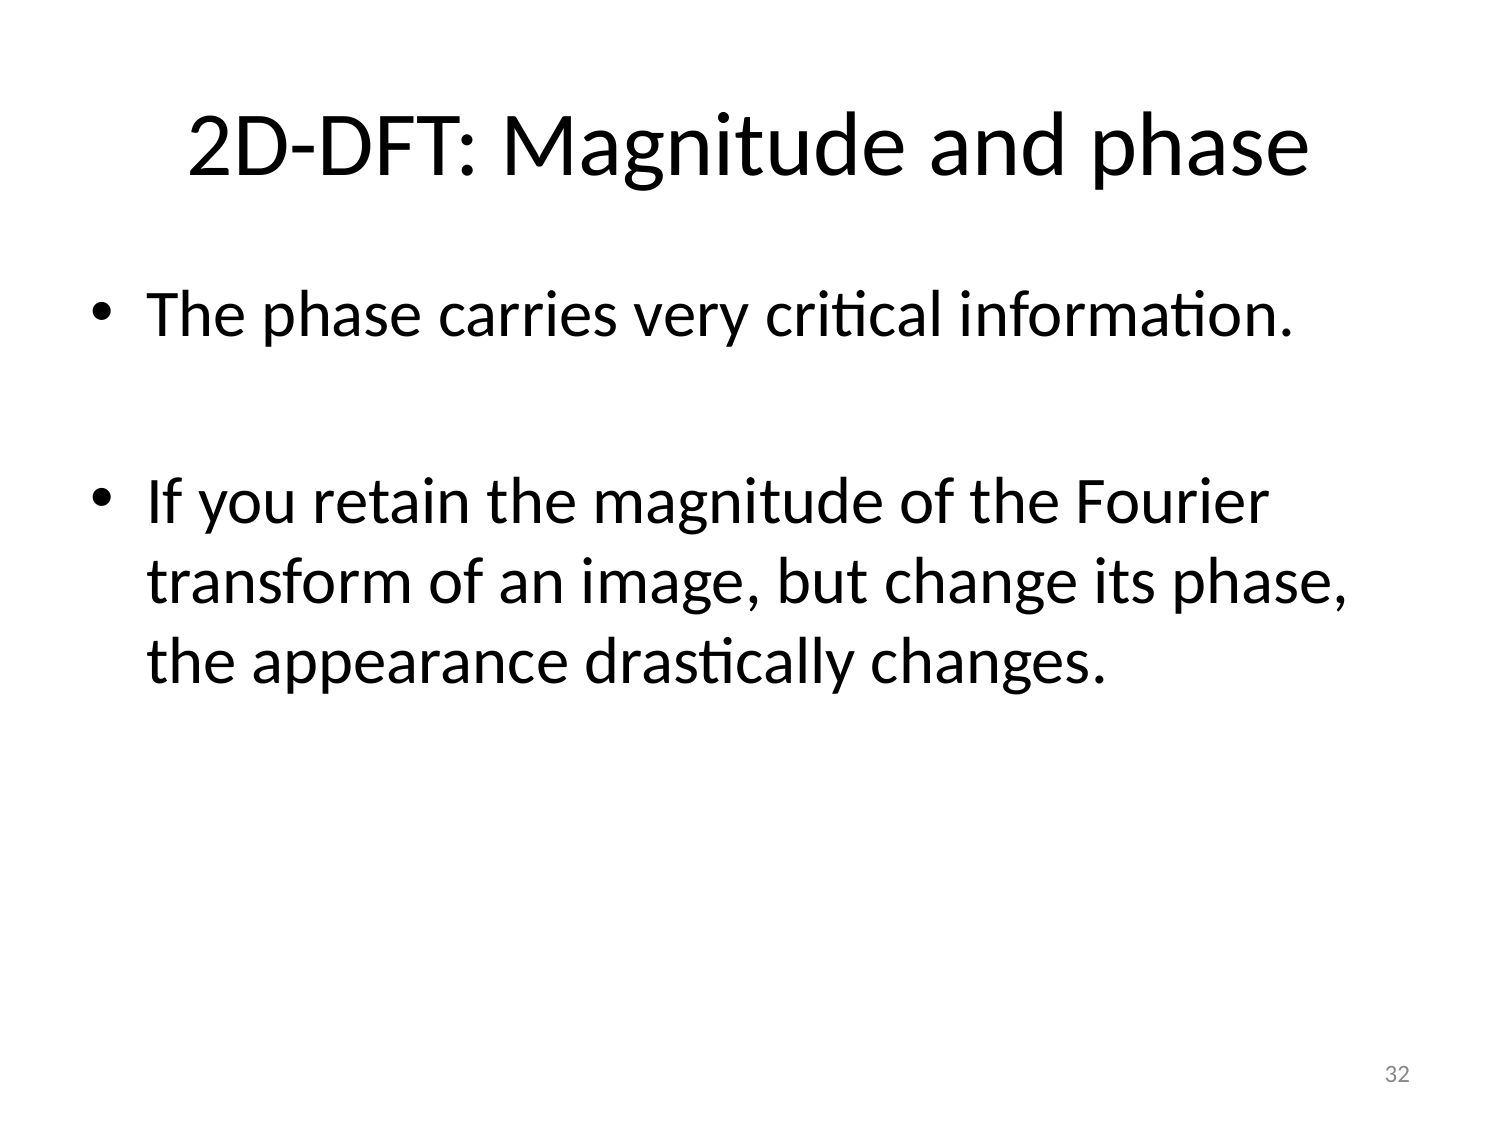

# 2D-DFT: Magnitude and phase
The phase carries very critical information.

If you retain the magnitude of the Fourier transform of an image, but change its phase, the appearance drastically changes.
32